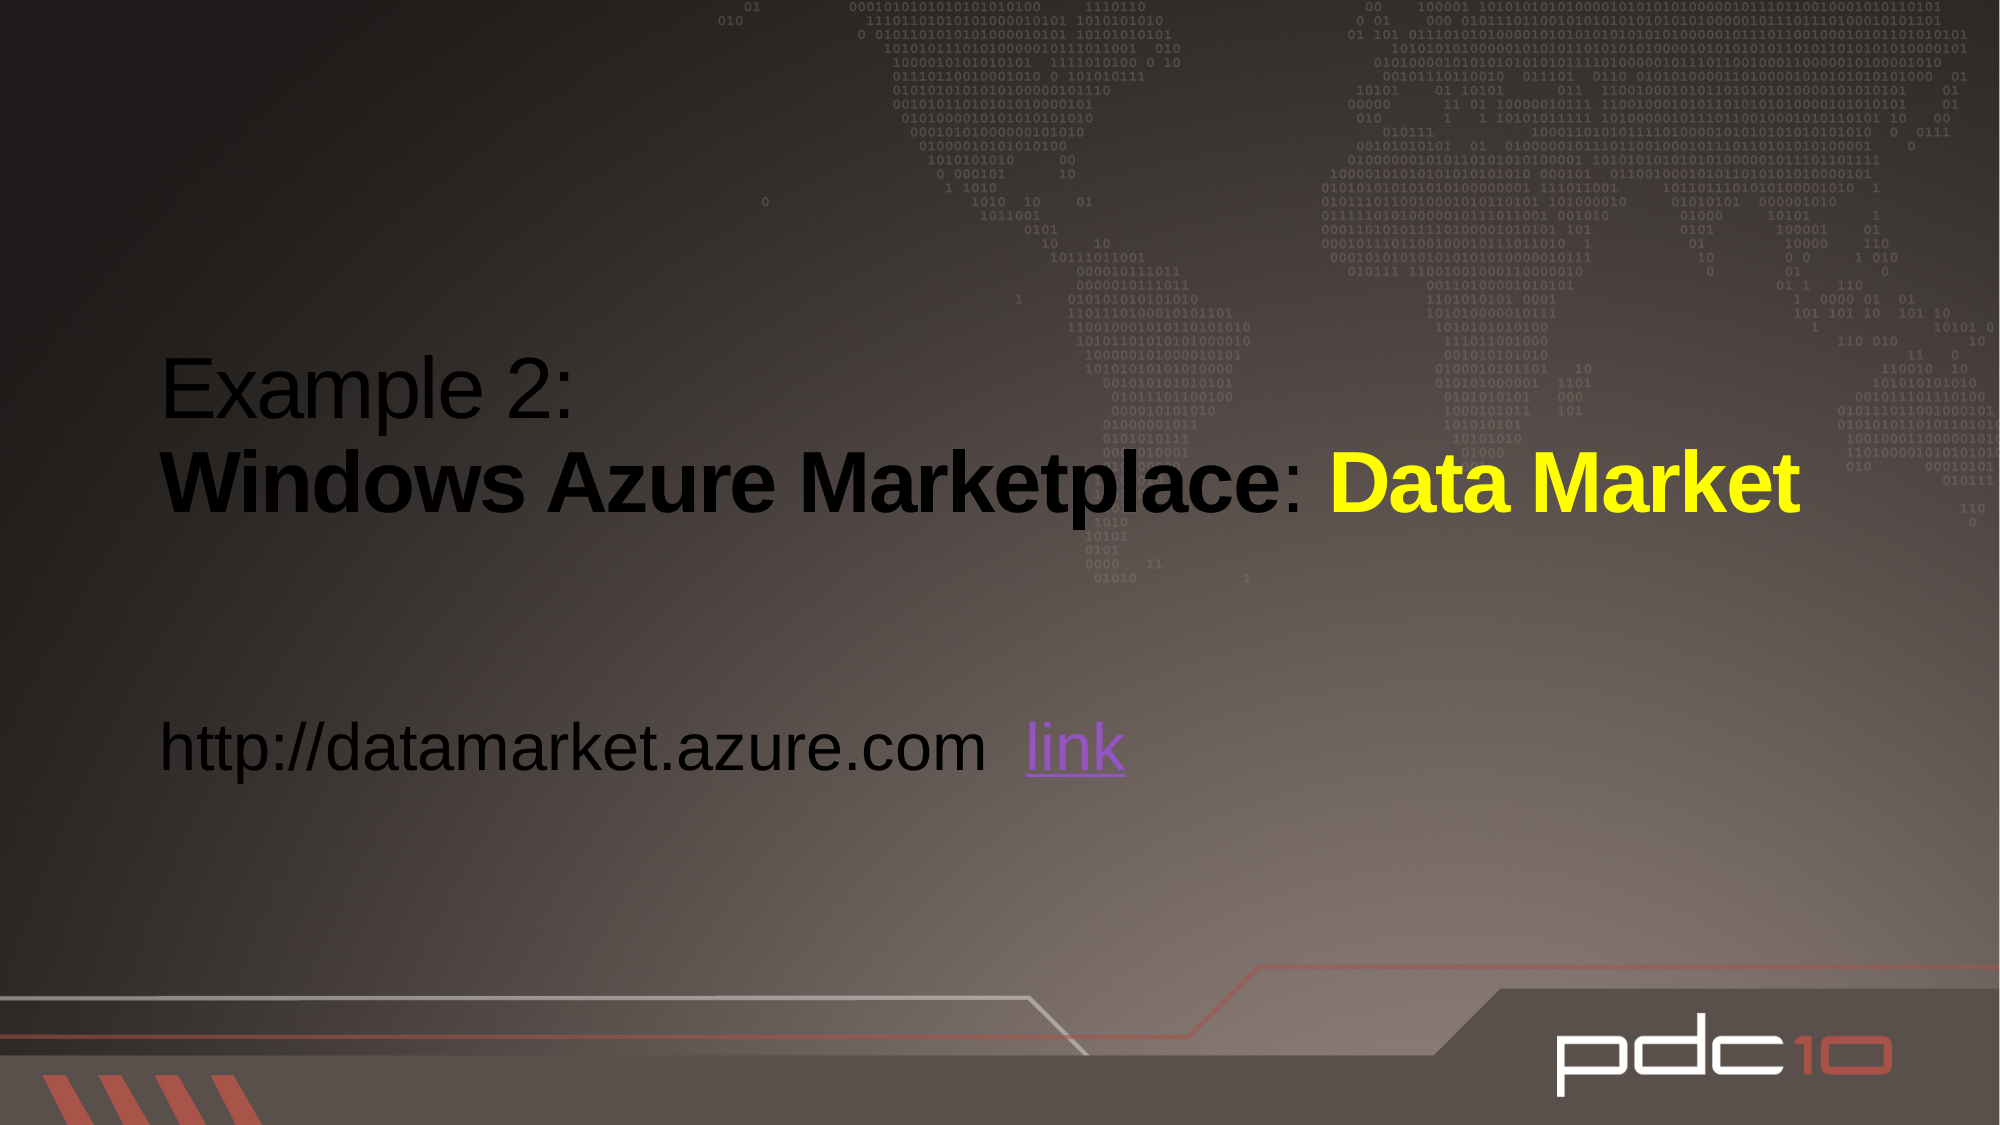

# Example 2: Windows Azure Marketplace: Data Market
http://datamarket.azure.com  link